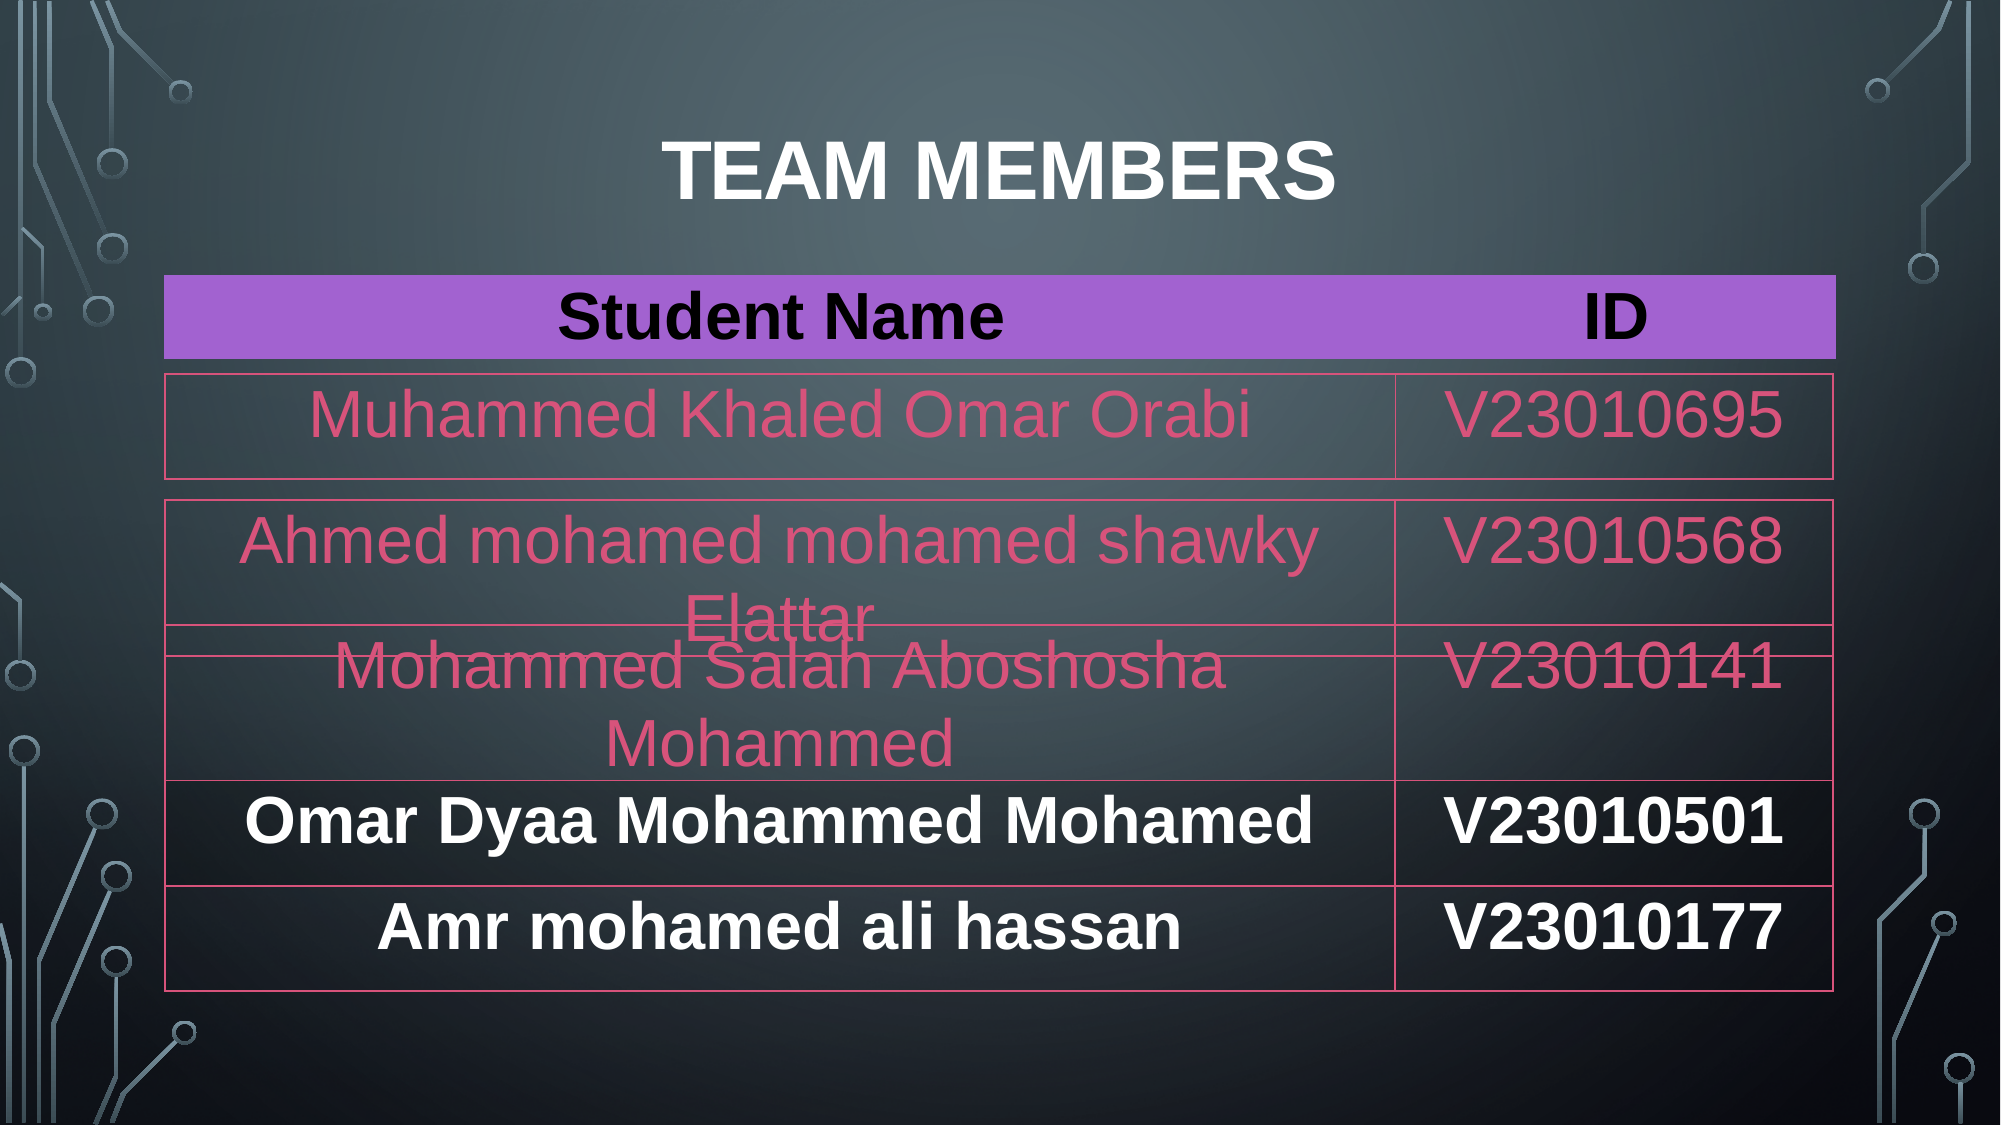

# Team Members
| Student Name | ID |
| --- | --- |
| Muhammed Khaled Omar Orabi | V23010695 |
| --- | --- |
| Ahmed mohamed mohamed shawky Elattar | V23010568 |
| --- | --- |
| Mohammed Salah Aboshosha Mohammed | V23010141 |
| --- | --- |
| Omar Dyaa Mohammed Mohamed | V23010501 |
| Amr mohamed ali hassan | V23010177 |